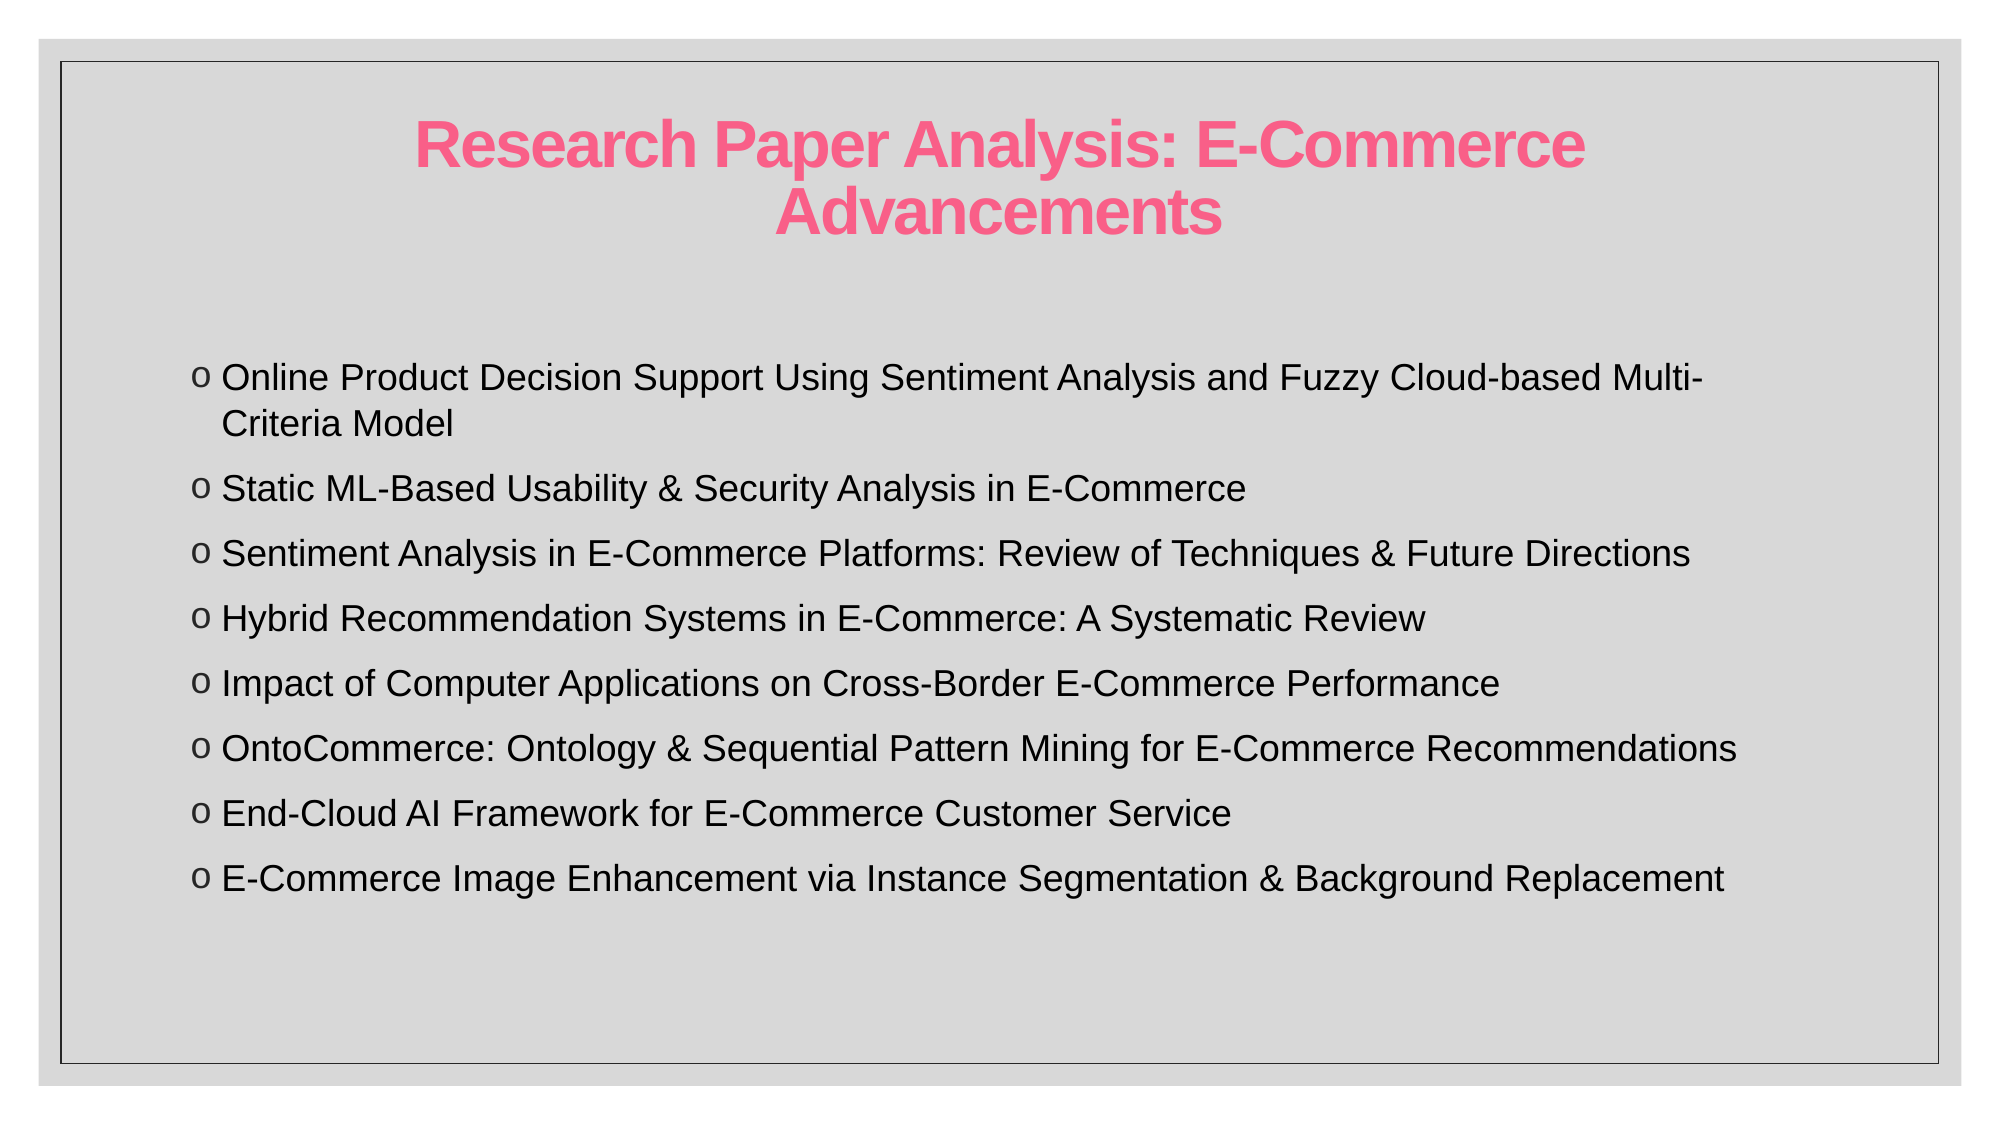

Research Paper Analysis: E-Commerce Advancements
Online Product Decision Support Using Sentiment Analysis and Fuzzy Cloud-based Multi-Criteria Model
Static ML-Based Usability & Security Analysis in E-Commerce
Sentiment Analysis in E-Commerce Platforms: Review of Techniques & Future Directions
Hybrid Recommendation Systems in E-Commerce: A Systematic Review
Impact of Computer Applications on Cross-Border E-Commerce Performance
OntoCommerce: Ontology & Sequential Pattern Mining for E-Commerce Recommendations
End-Cloud AI Framework for E-Commerce Customer Service
E-Commerce Image Enhancement via Instance Segmentation & Background Replacement